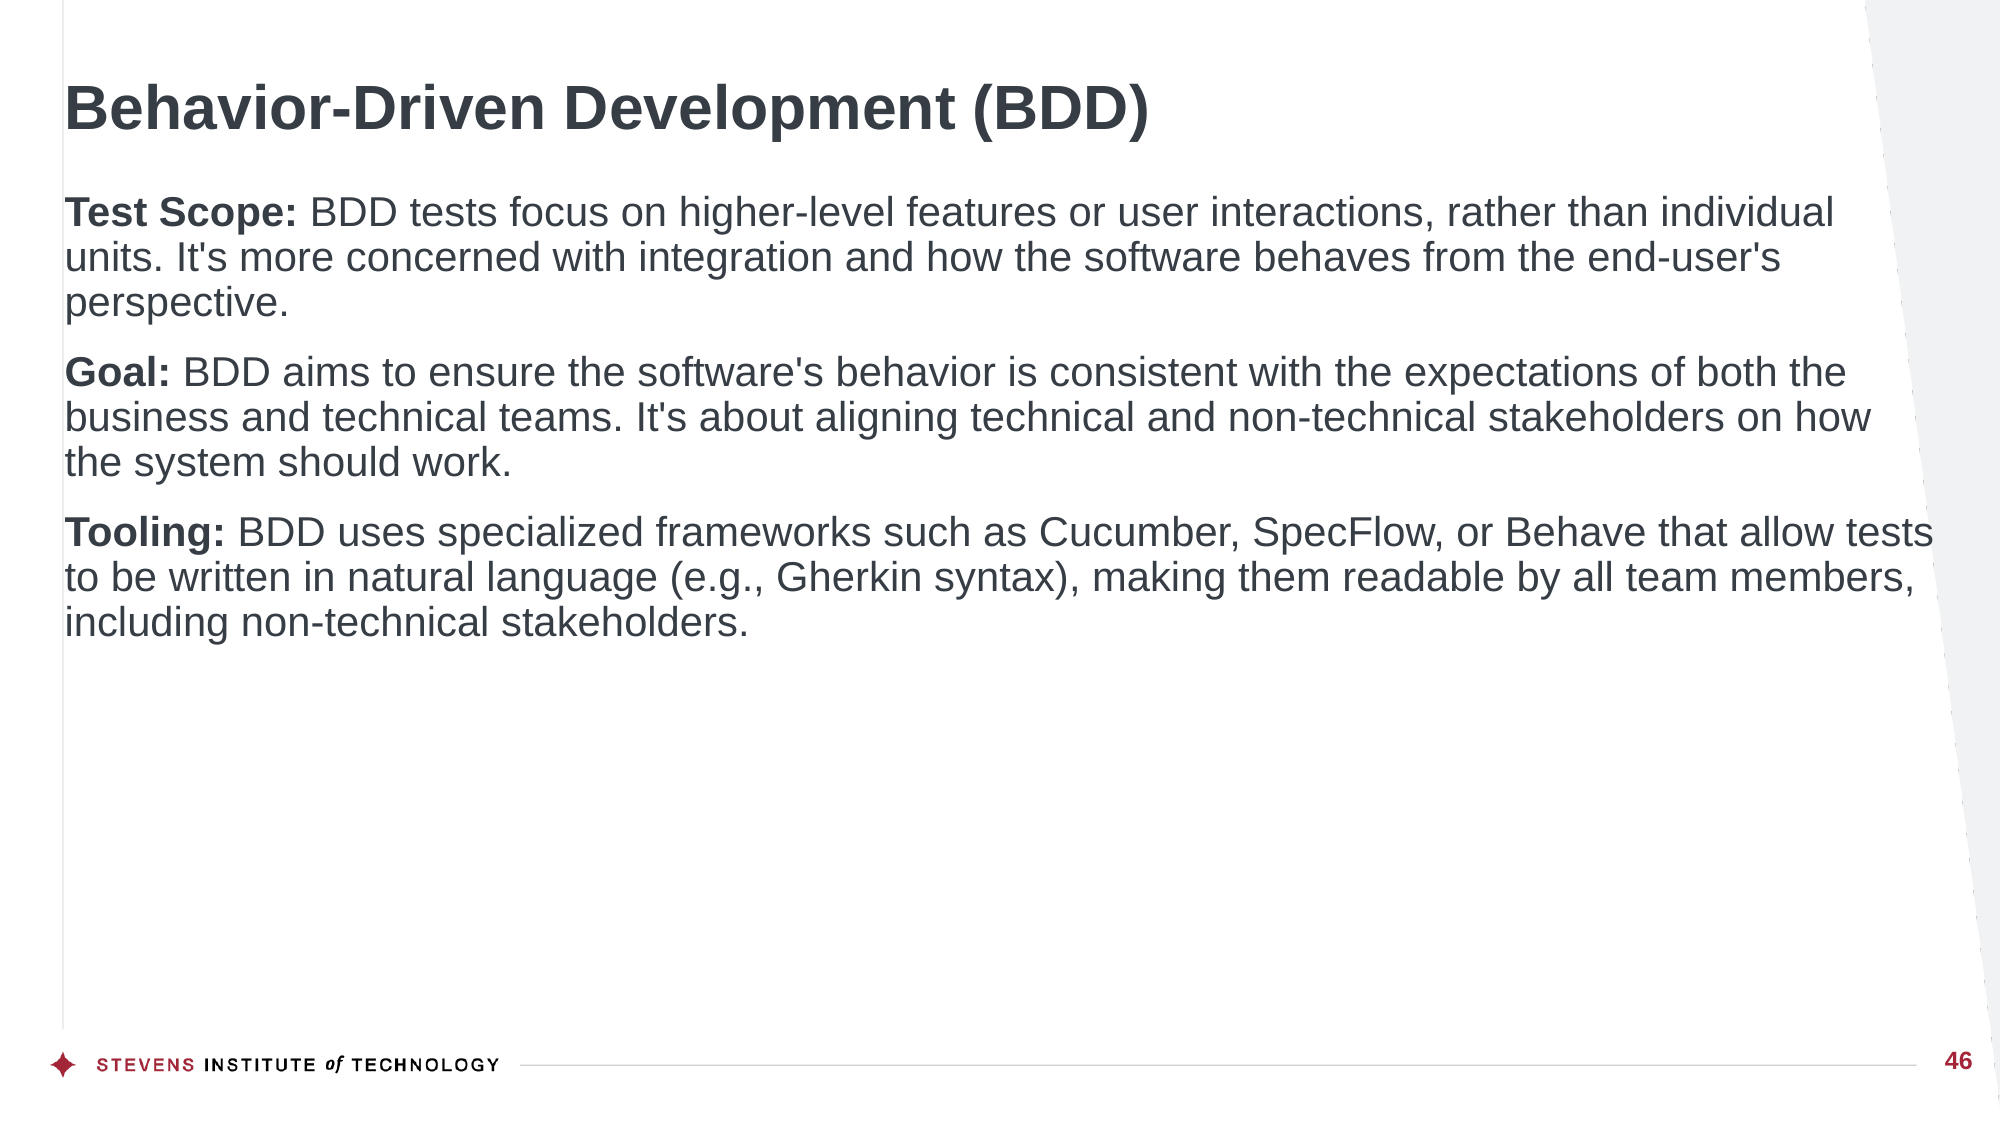

# Behavior-Driven Development (BDD)
Test Scope: BDD tests focus on higher-level features or user interactions, rather than individual units. It's more concerned with integration and how the software behaves from the end-user's perspective.
Goal: BDD aims to ensure the software's behavior is consistent with the expectations of both the business and technical teams. It's about aligning technical and non-technical stakeholders on how the system should work.
Tooling: BDD uses specialized frameworks such as Cucumber, SpecFlow, or Behave that allow tests to be written in natural language (e.g., Gherkin syntax), making them readable by all team members, including non-technical stakeholders.
46